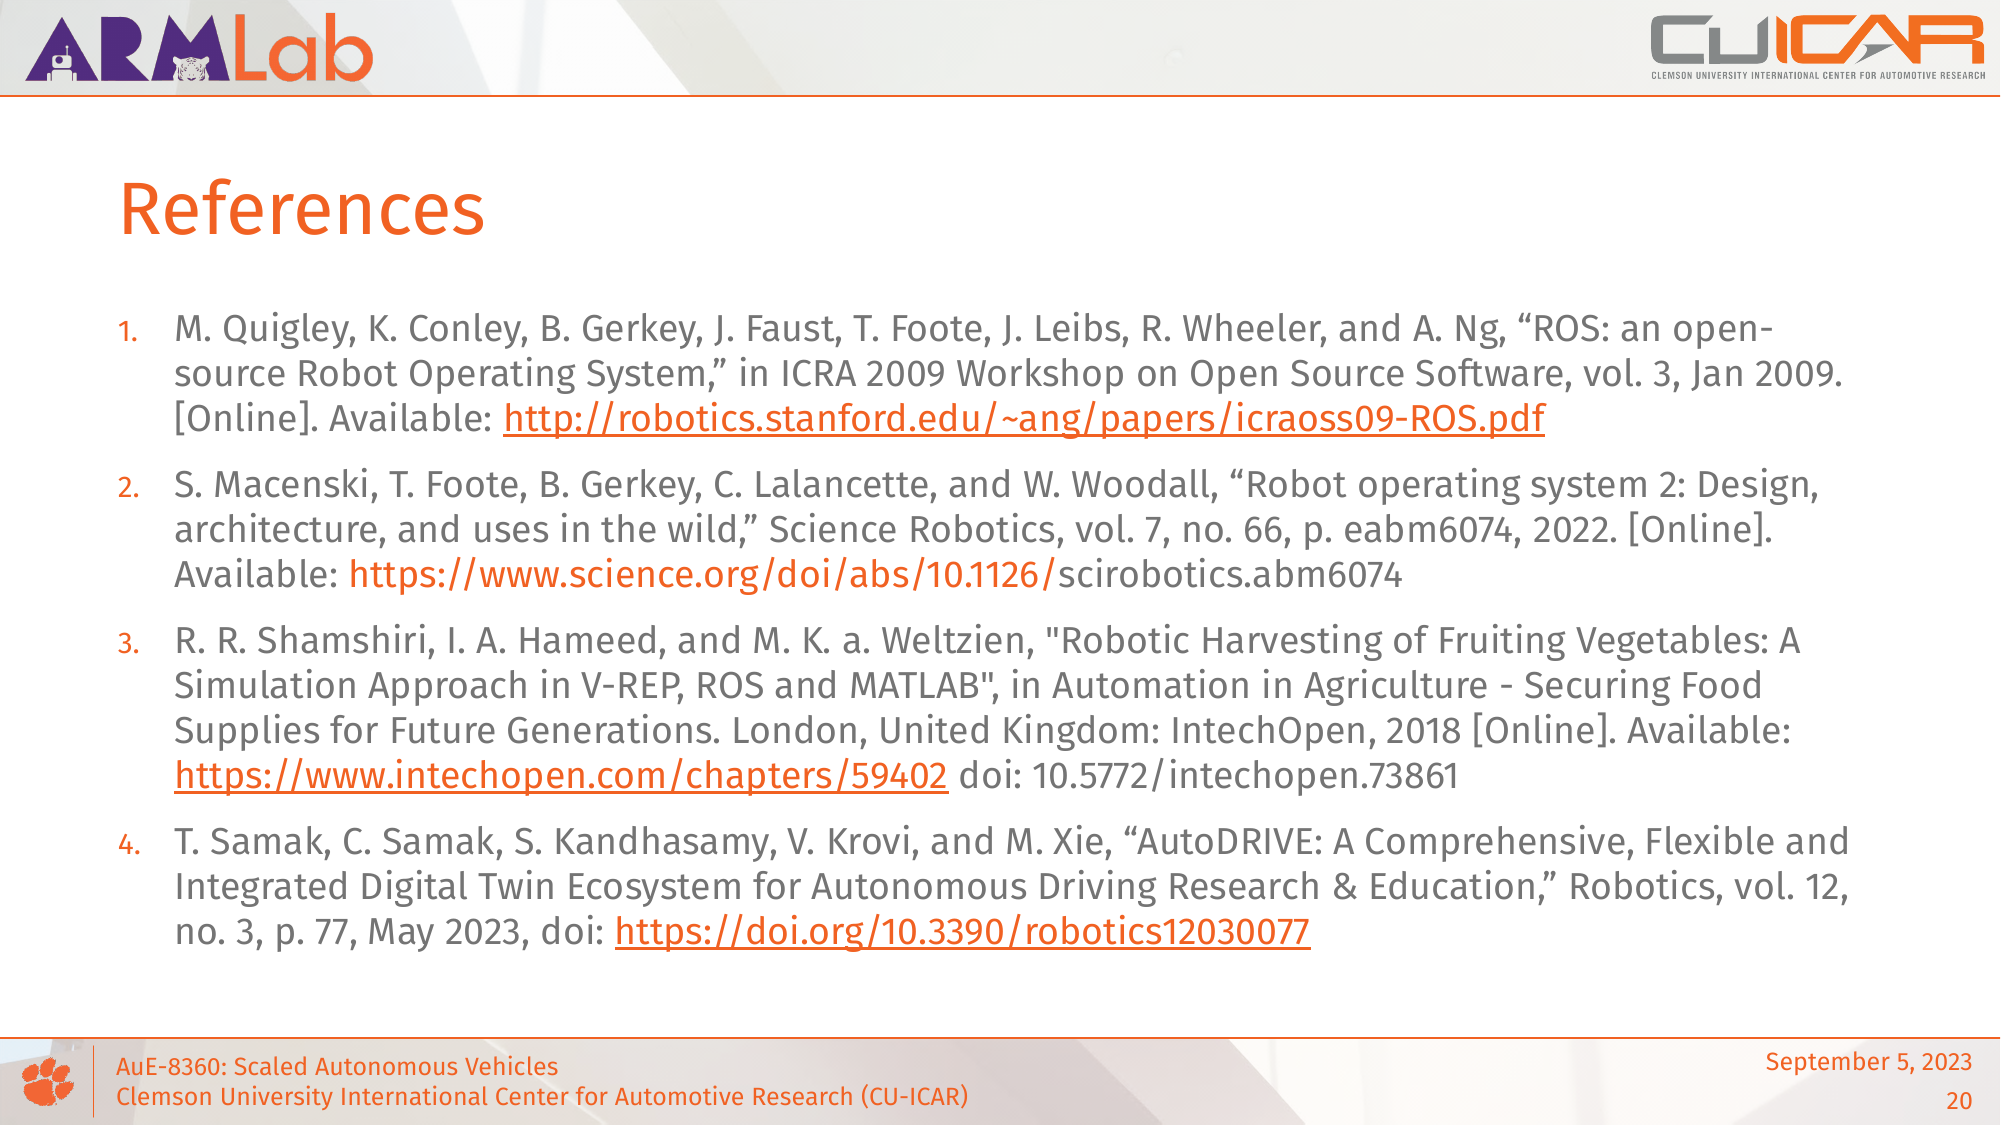

# References
M. Quigley, K. Conley, B. Gerkey, J. Faust, T. Foote, J. Leibs, R. Wheeler, and A. Ng, “ROS: an open-source Robot Operating System,” in ICRA 2009 Workshop on Open Source Software, vol. 3, Jan 2009. [Online]. Available: http://robotics.stanford.edu/~ang/papers/icraoss09-ROS.pdf
S. Macenski, T. Foote, B. Gerkey, C. Lalancette, and W. Woodall, “Robot operating system 2: Design, architecture, and uses in the wild,” Science Robotics, vol. 7, no. 66, p. eabm6074, 2022. [Online]. Available: https://www.science.org/doi/abs/10.1126/scirobotics.abm6074
R. R. Shamshiri, I. A. Hameed, and M. K. a. Weltzien, "Robotic Harvesting of Fruiting Vegetables: A Simulation Approach in V-REP, ROS and MATLAB", in Automation in Agriculture - Securing Food Supplies for Future Generations. London, United Kingdom: IntechOpen, 2018 [Online]. Available: https://www.intechopen.com/chapters/59402 doi: 10.5772/intechopen.73861
T. Samak, C. Samak, S. Kandhasamy, V. Krovi, and M. Xie, “AutoDRIVE: A Comprehensive, Flexible and Integrated Digital Twin Ecosystem for Autonomous Driving Research & Education,” Robotics, vol. 12, no. 3, p. 77, May 2023, doi: https://doi.org/10.3390/robotics12030077

September 5, 2023
20